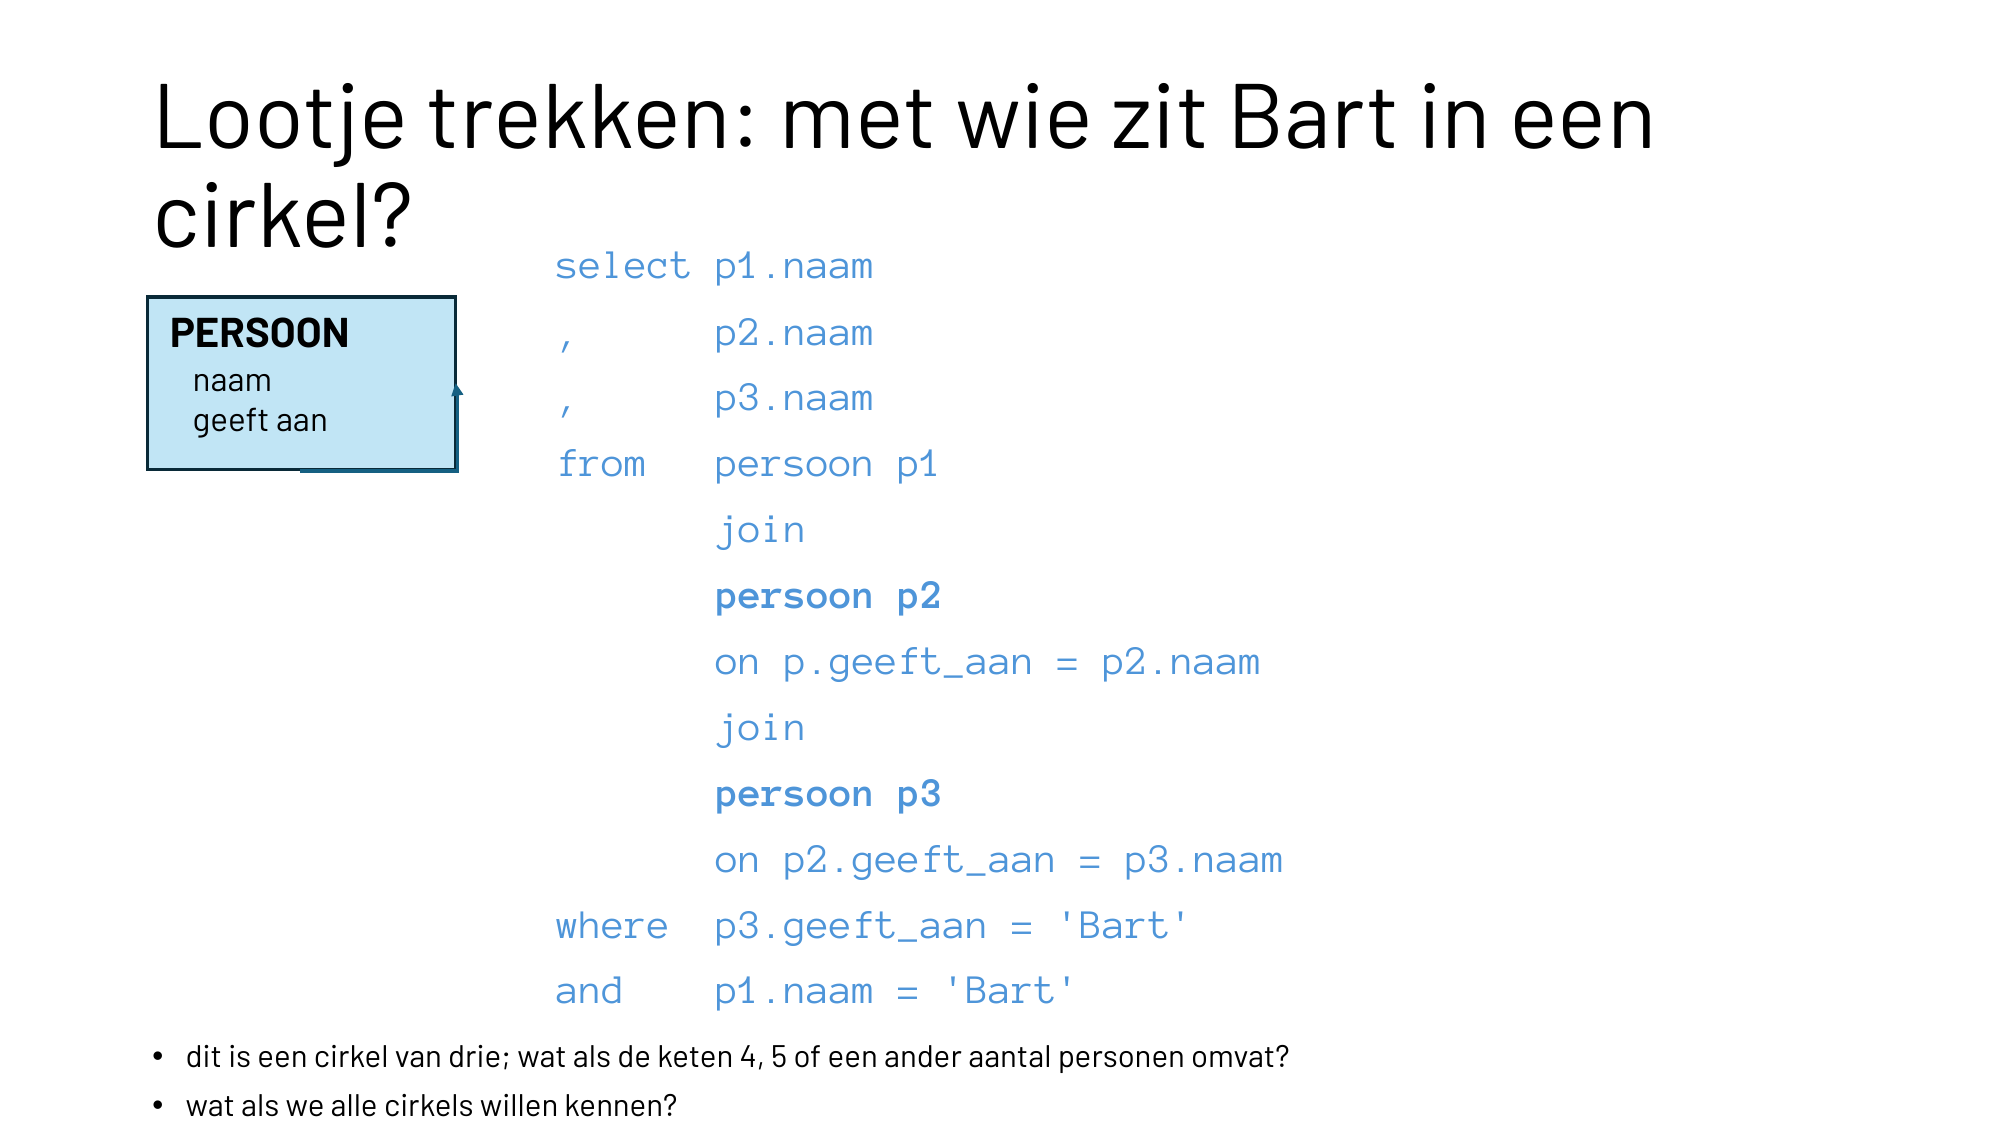

# Lootje trekken: met wie zit Bart in een cirkel?
select p1.naam
,      p2.naam
,      p3.naam
from   persoon p1
       join
       persoon p2
       on p.geeft_aan = p2.naam
       join
       persoon p3
       on p2.geeft_aan = p3.naam
where  p3.geeft_aan = 'Bart'
and    p1.naam = 'Bart'

PERSOON
naam
geeft aan

dit is een cirkel van drie; wat als de keten 4, 5 of een ander aantal personen omvat?
wat als we alle cirkels willen kennen?